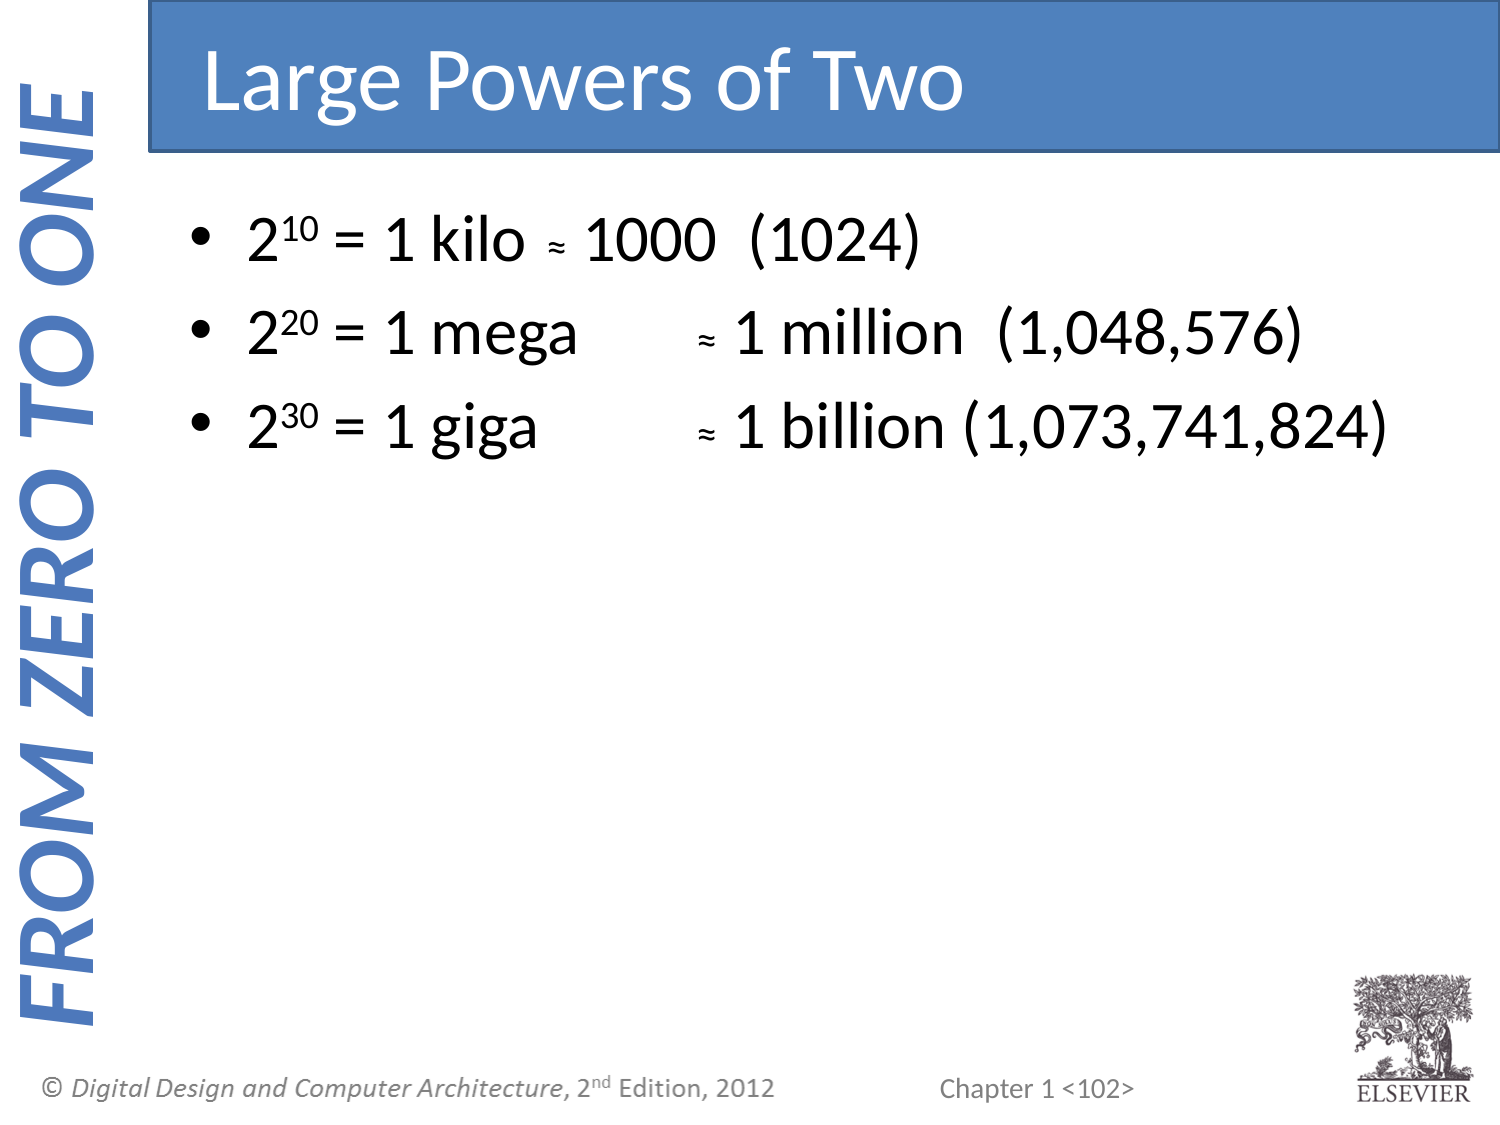

Large Powers of Two

210 = 1 kilo 	≈ 1000  (1024)
220 = 1 mega 	≈ 1 million  (1,048,576)
230 = 1 giga 	≈ 1 billion (1,073,741,824)